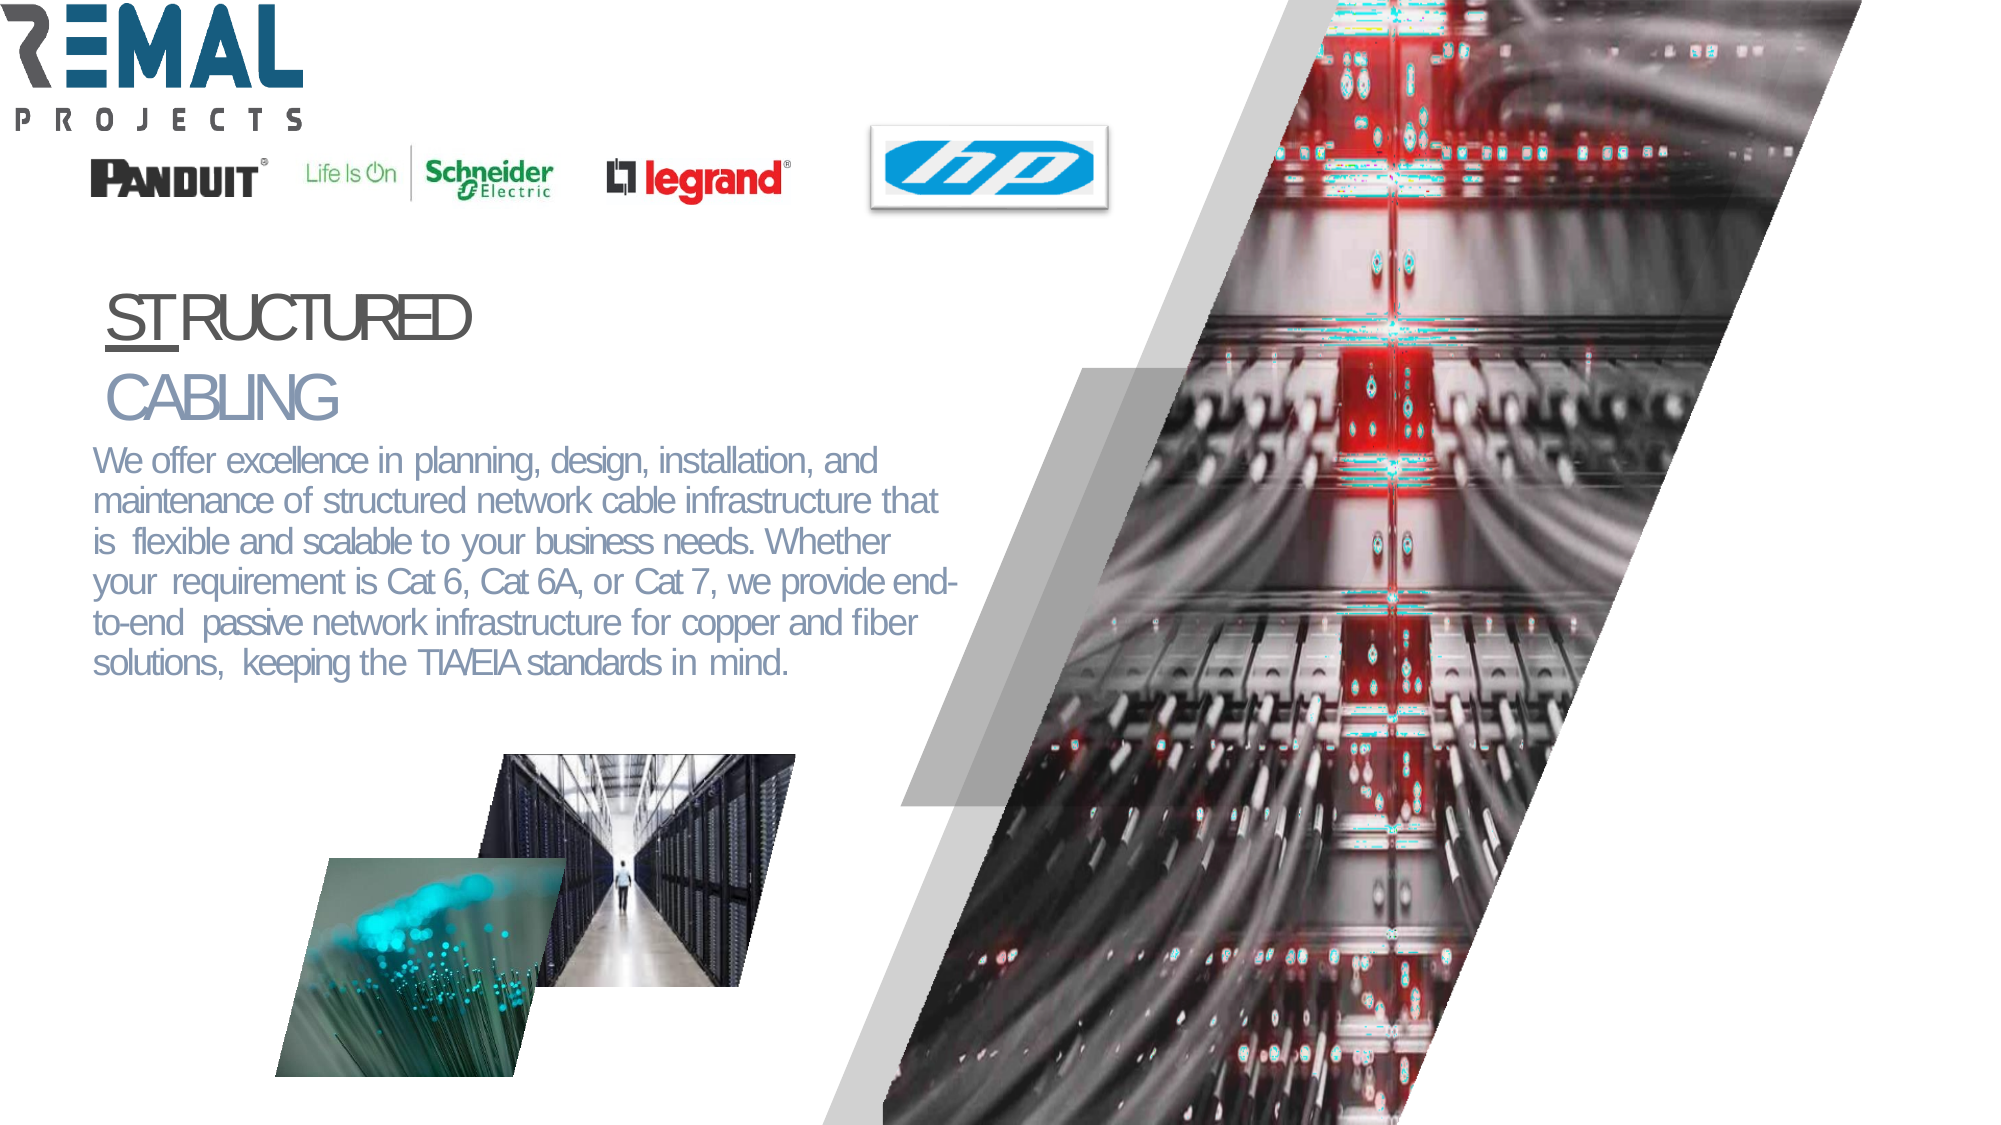

# STRUCTURED CABLING
We offer excellence in planning, design, installation, and  maintenance of structured network cable infrastructure that is  flexible and scalable to your business needs. Whether your  requirement is Cat 6, Cat 6A, or Cat 7, we provide end-to-end  passive network infrastructure for copper and ﬁber solutions,  keeping the TIA/EIA standards in mind.